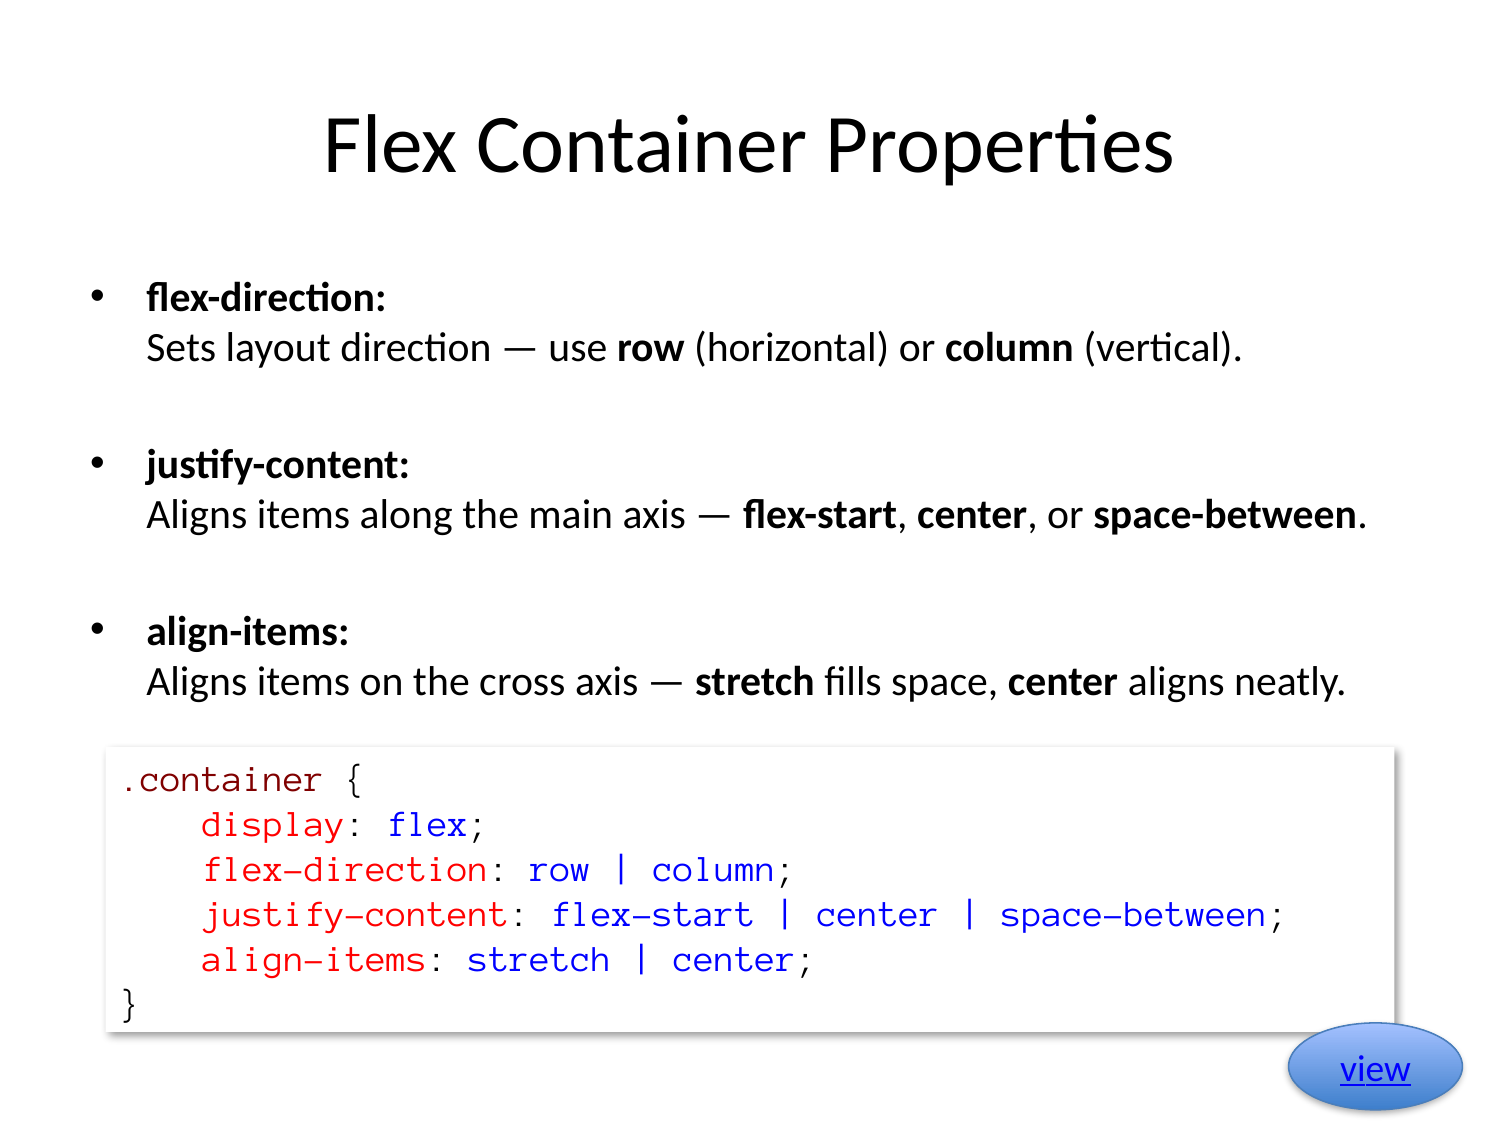

# Flex Container Properties
flex-direction:
Sets layout direction — use row (horizontal) or column (vertical).

justify-content:
Aligns items along the main axis — flex-start, center, or space-between.

align-items:
Aligns items on the cross axis — stretch fills space, center aligns neatly.
.container {
    display: flex;
    flex-direction: row | column;
    justify-content: flex-start | center | space-between;
    align-items: stretch | center;
}
view